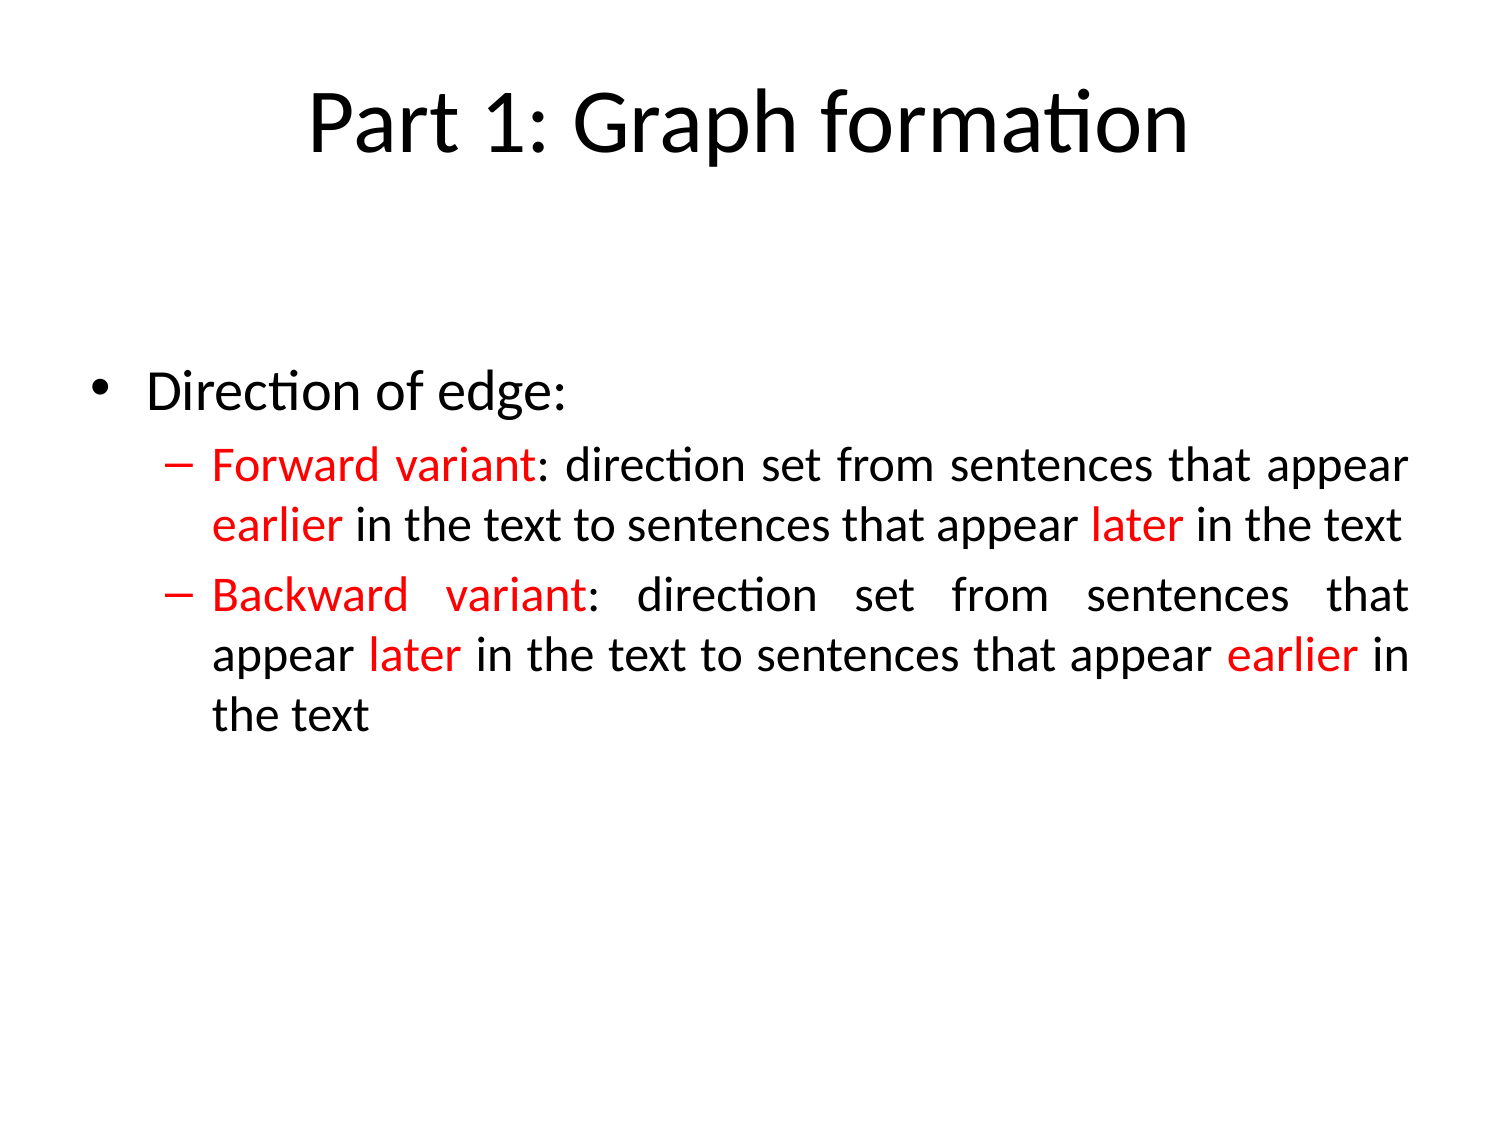

# Part 1: Graph formation

Direction of edge:
Forward variant: direction set from sentences that appear earlier in the text to sentences that appear later in the text
Backward variant: direction set from sentences that appear later in the text to sentences that appear earlier in the text